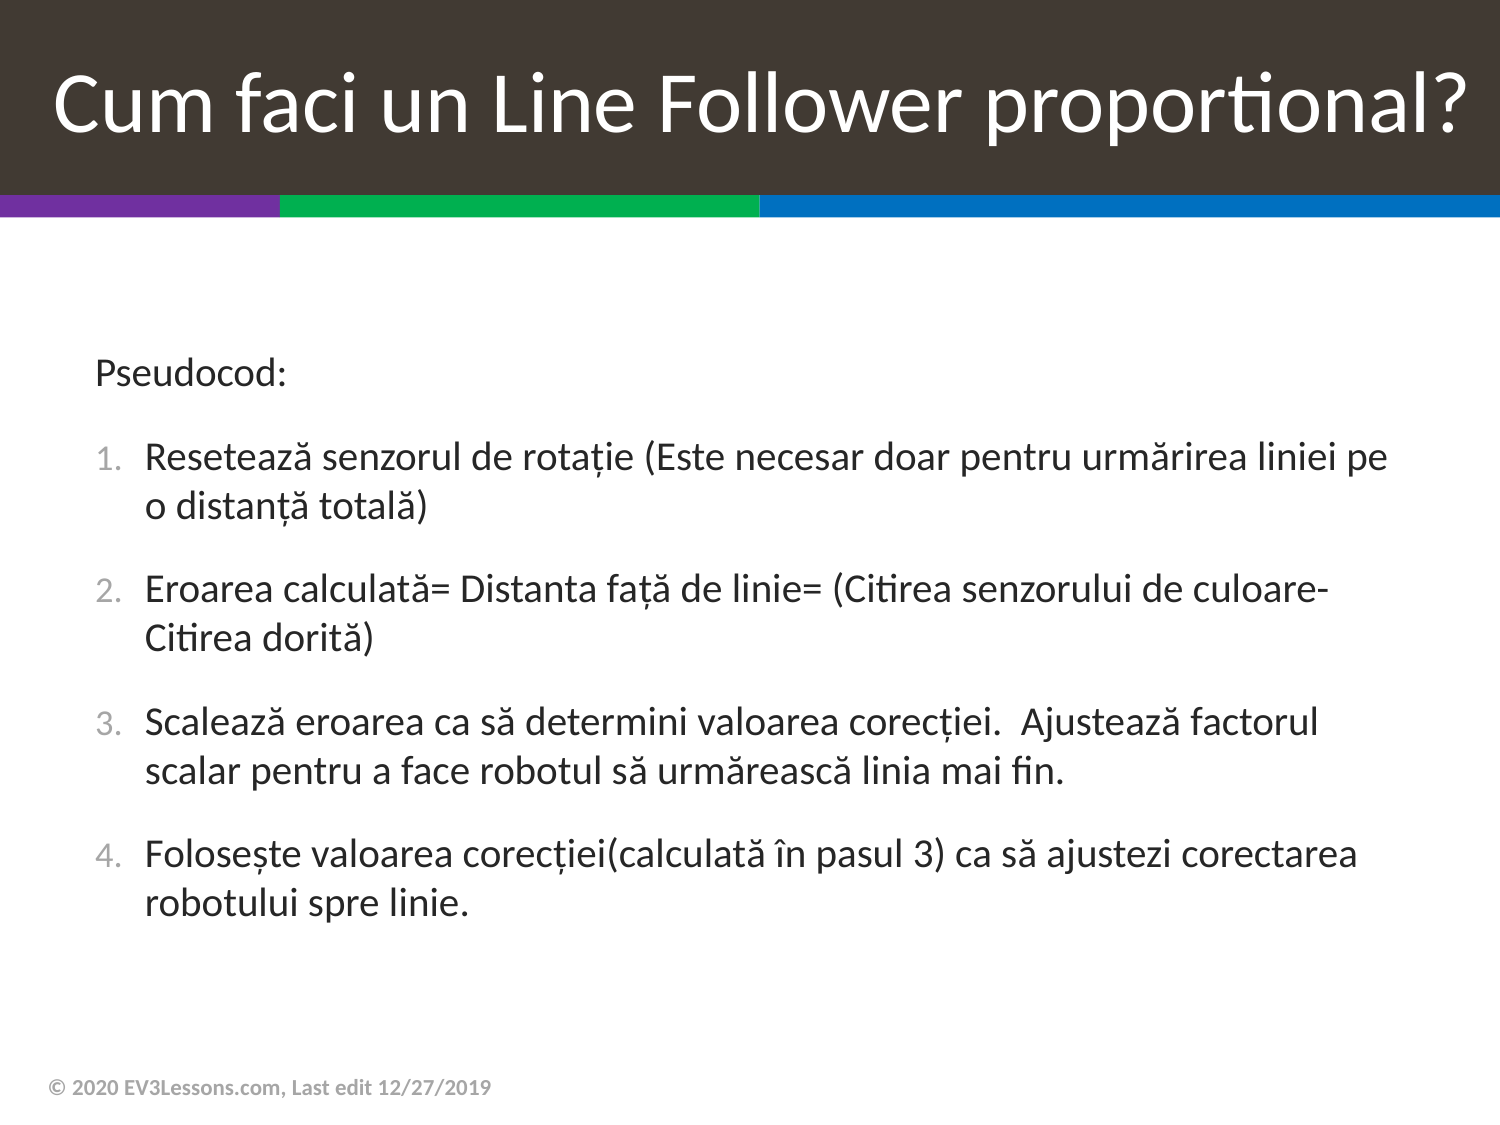

# Cum faci un Line Follower proportional?
Pseudocod:
Resetează senzorul de rotație (Este necesar doar pentru urmărirea liniei pe o distanță totală)
Eroarea calculată= Distanta față de linie= (Citirea senzorului de culoare- Citirea dorită)
Scalează eroarea ca să determini valoarea corecției.  Ajustează factorul scalar pentru a face robotul să urmărească linia mai fin.
Folosește valoarea corecției(calculată în pasul 3) ca să ajustezi corectarea robotului spre linie.
© 2020 EV3Lessons.com, Last edit 12/27/2019